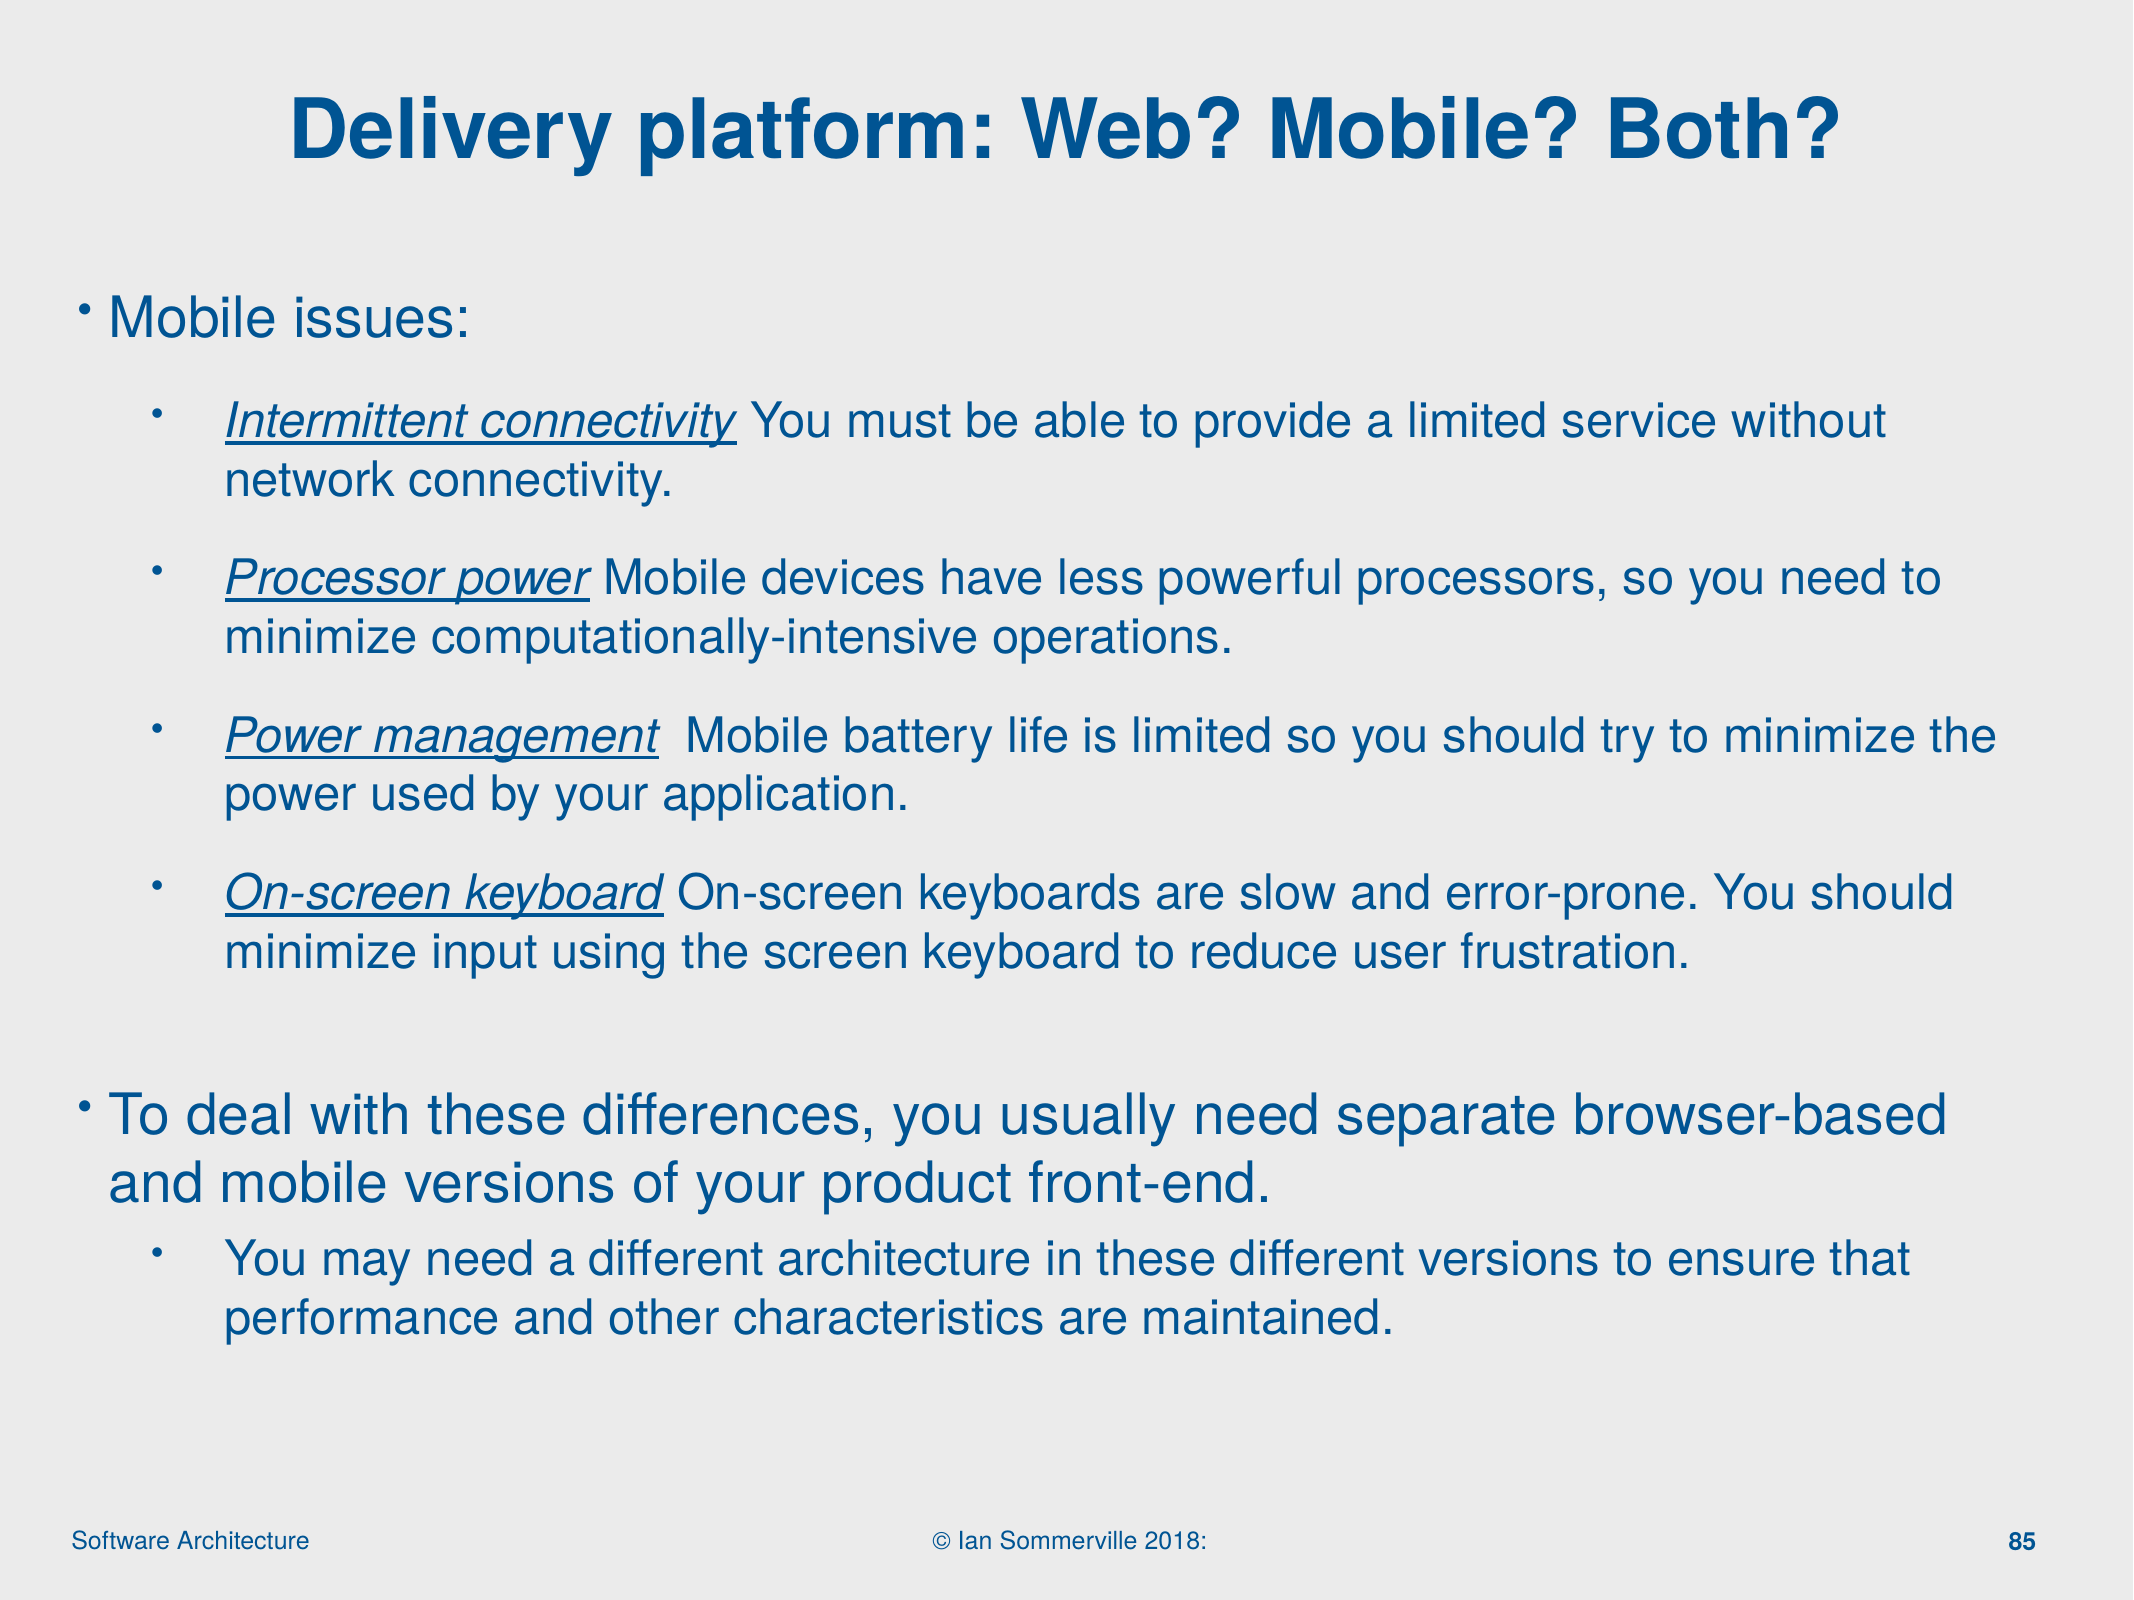

# Delivery platform: Web? Mobile? Both?
Mobile issues:
Intermittent connectivity You must be able to provide a limited service without network connectivity.
Processor power Mobile devices have less powerful processors, so you need to minimize computationally-intensive operations.
Power management  Mobile battery life is limited so you should try to minimize the power used by your application.
On-screen keyboard On-screen keyboards are slow and error-prone. You should minimize input using the screen keyboard to reduce user frustration.

To deal with these differences, you usually need separate browser-based and mobile versions of your product front-end.
You may need a different architecture in these different versions to ensure that performance and other characteristics are maintained.
85